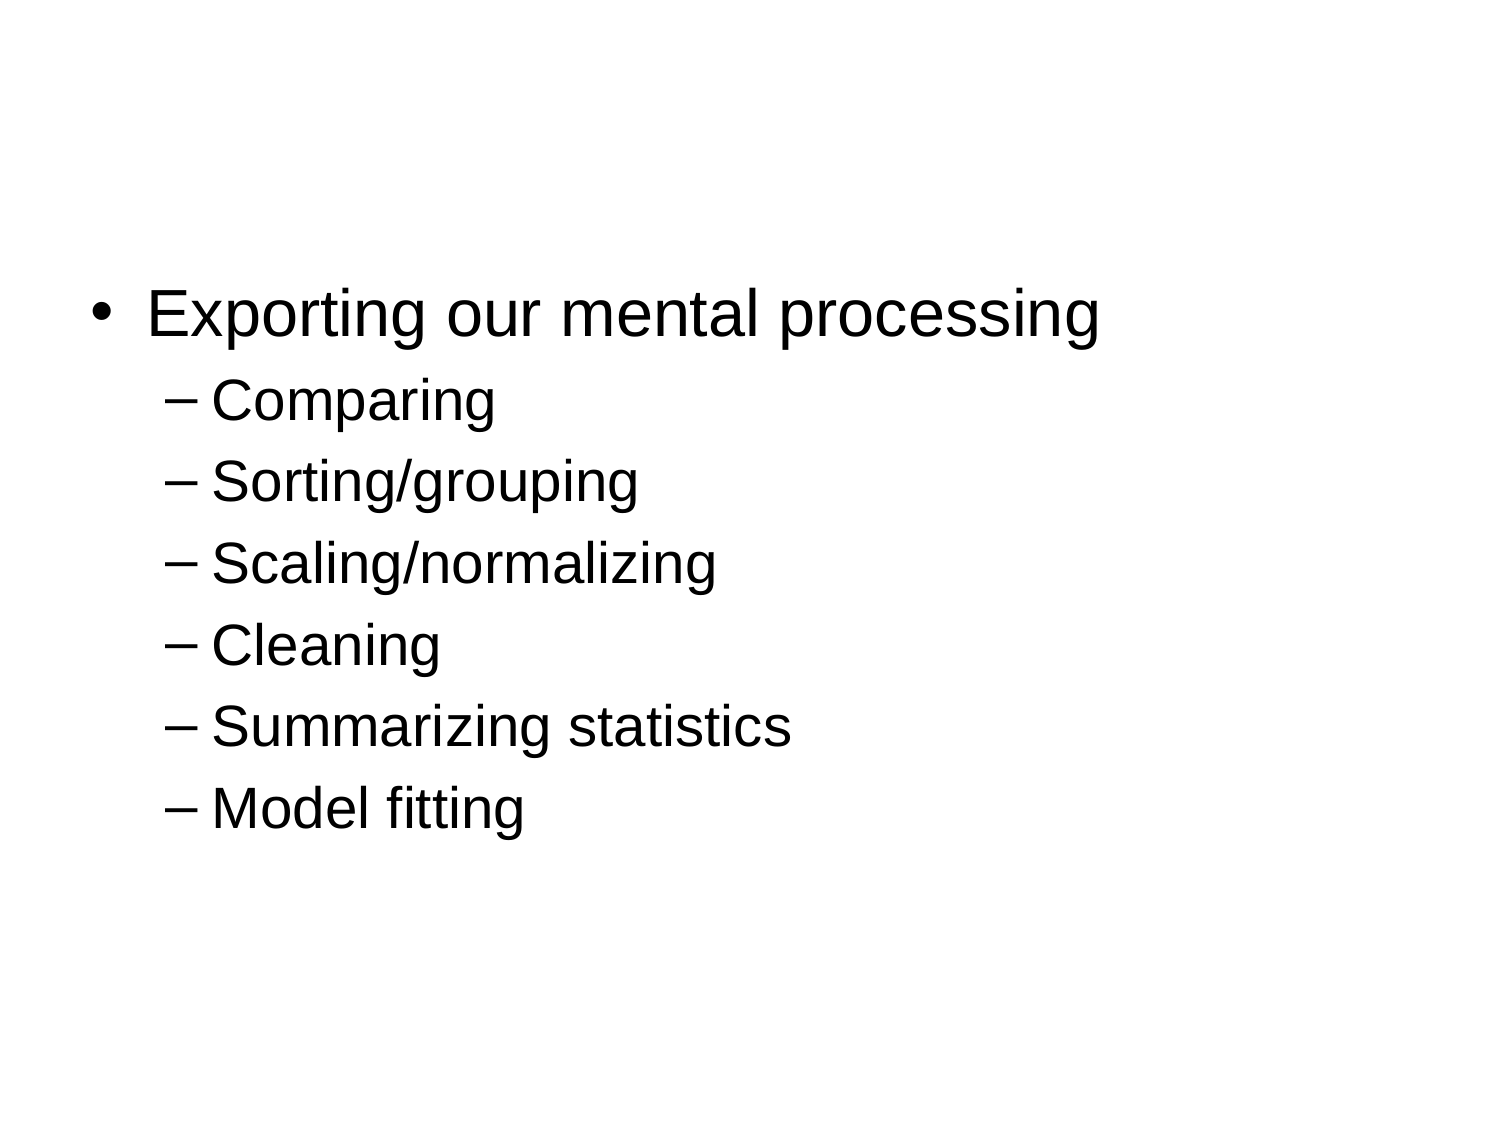

#
Exporting our mental processing
Comparing
Sorting/grouping
Scaling/normalizing
Cleaning
Summarizing statistics
Model fitting